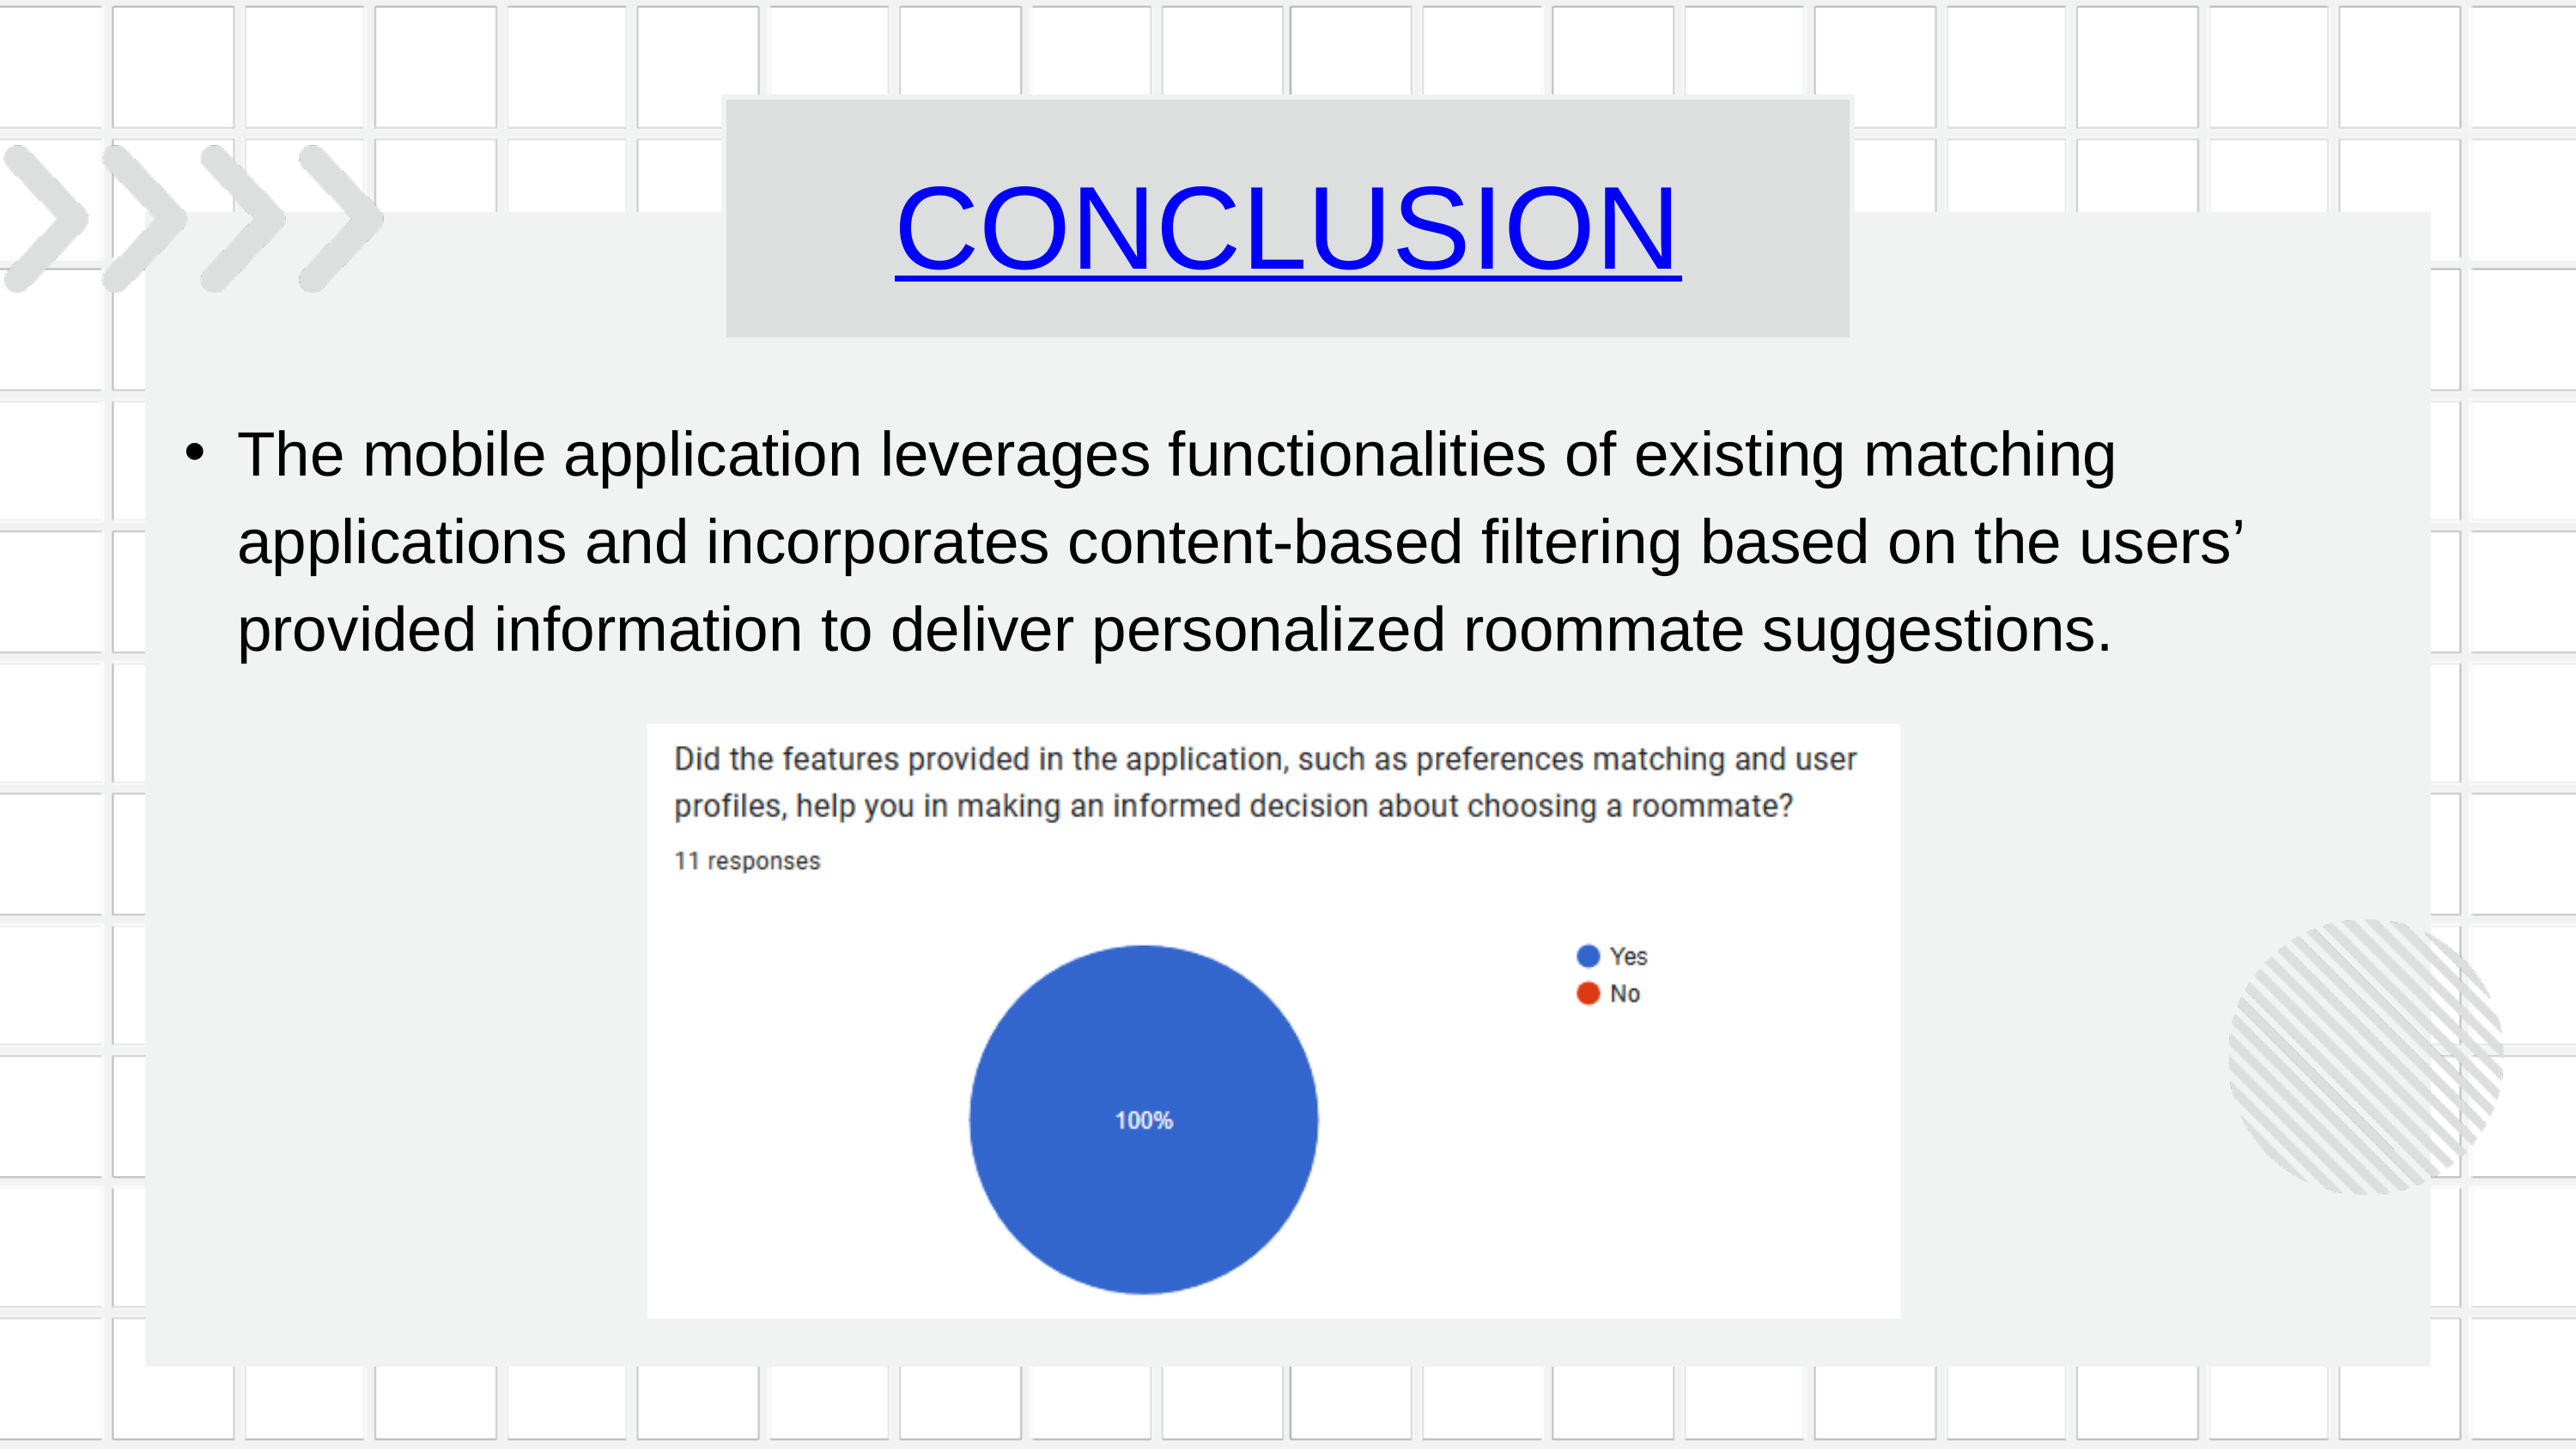

CONCLUSION

The mobile application leverages functionalities of existing matching applications and incorporates content-based filtering based on the users’ provided information to deliver personalized roommate suggestions.